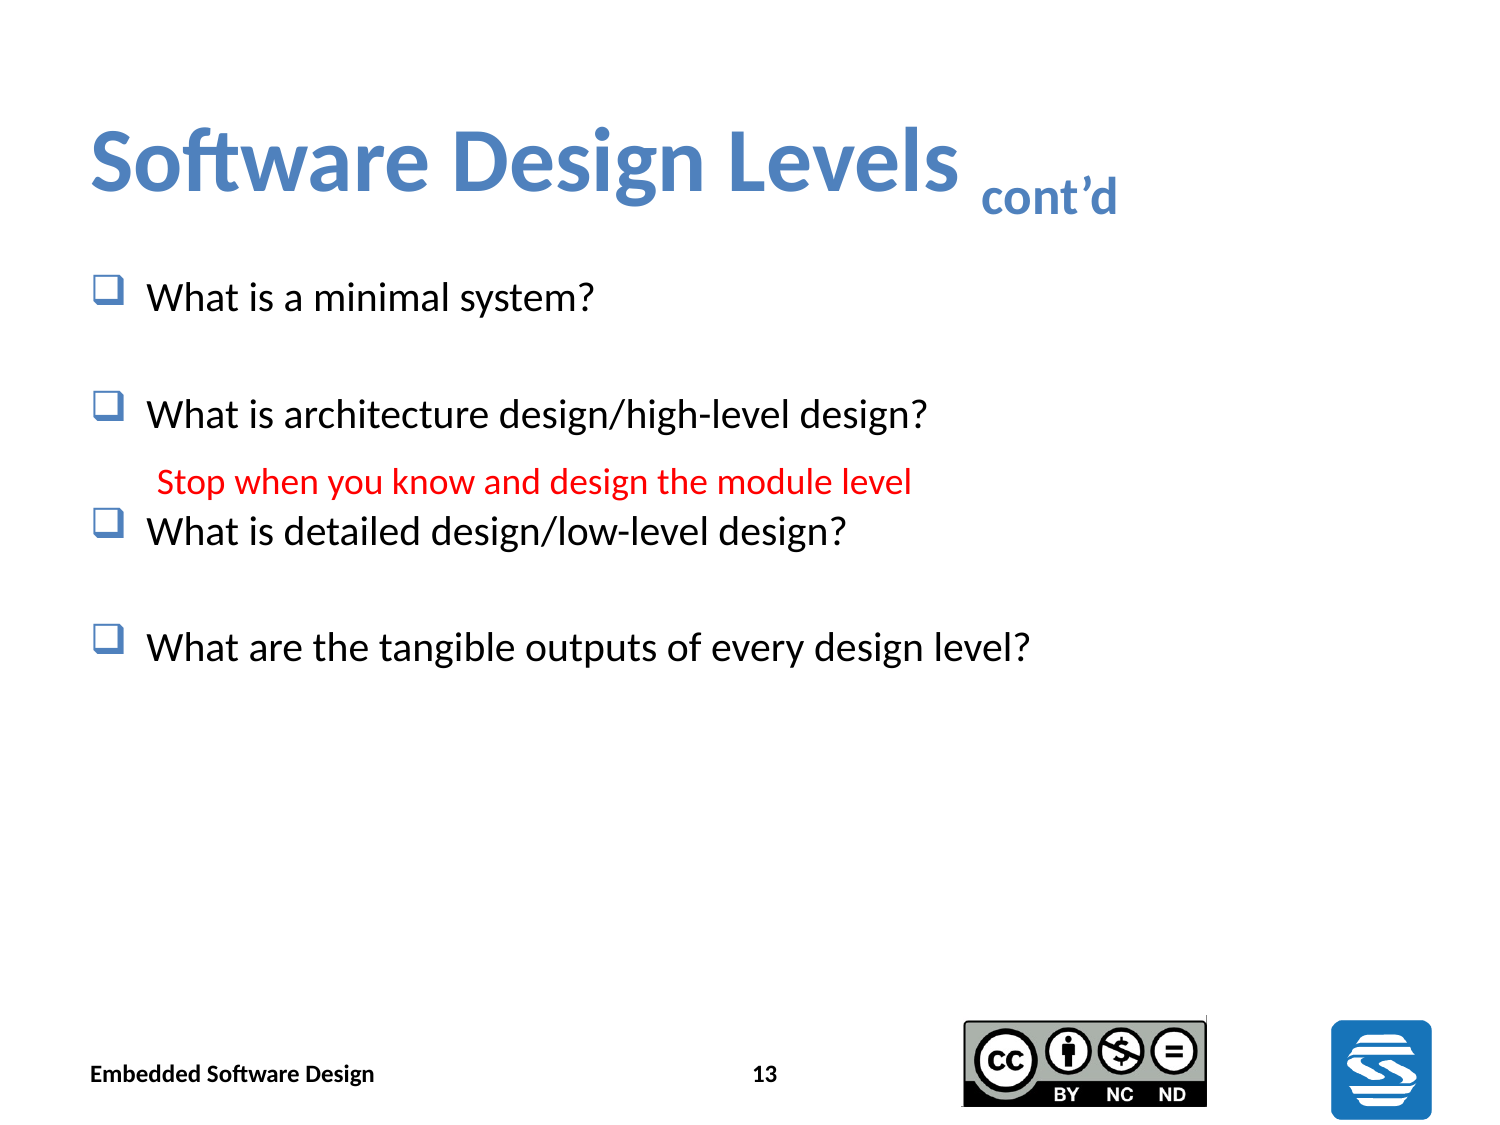

# Software Design Levels cont’d
What is a minimal system?

What is architecture design/high-level design?

What is detailed design/low-level design?

What are the tangible outputs of every design level?

Stop when you know and design the module level
Embedded Software Design
13